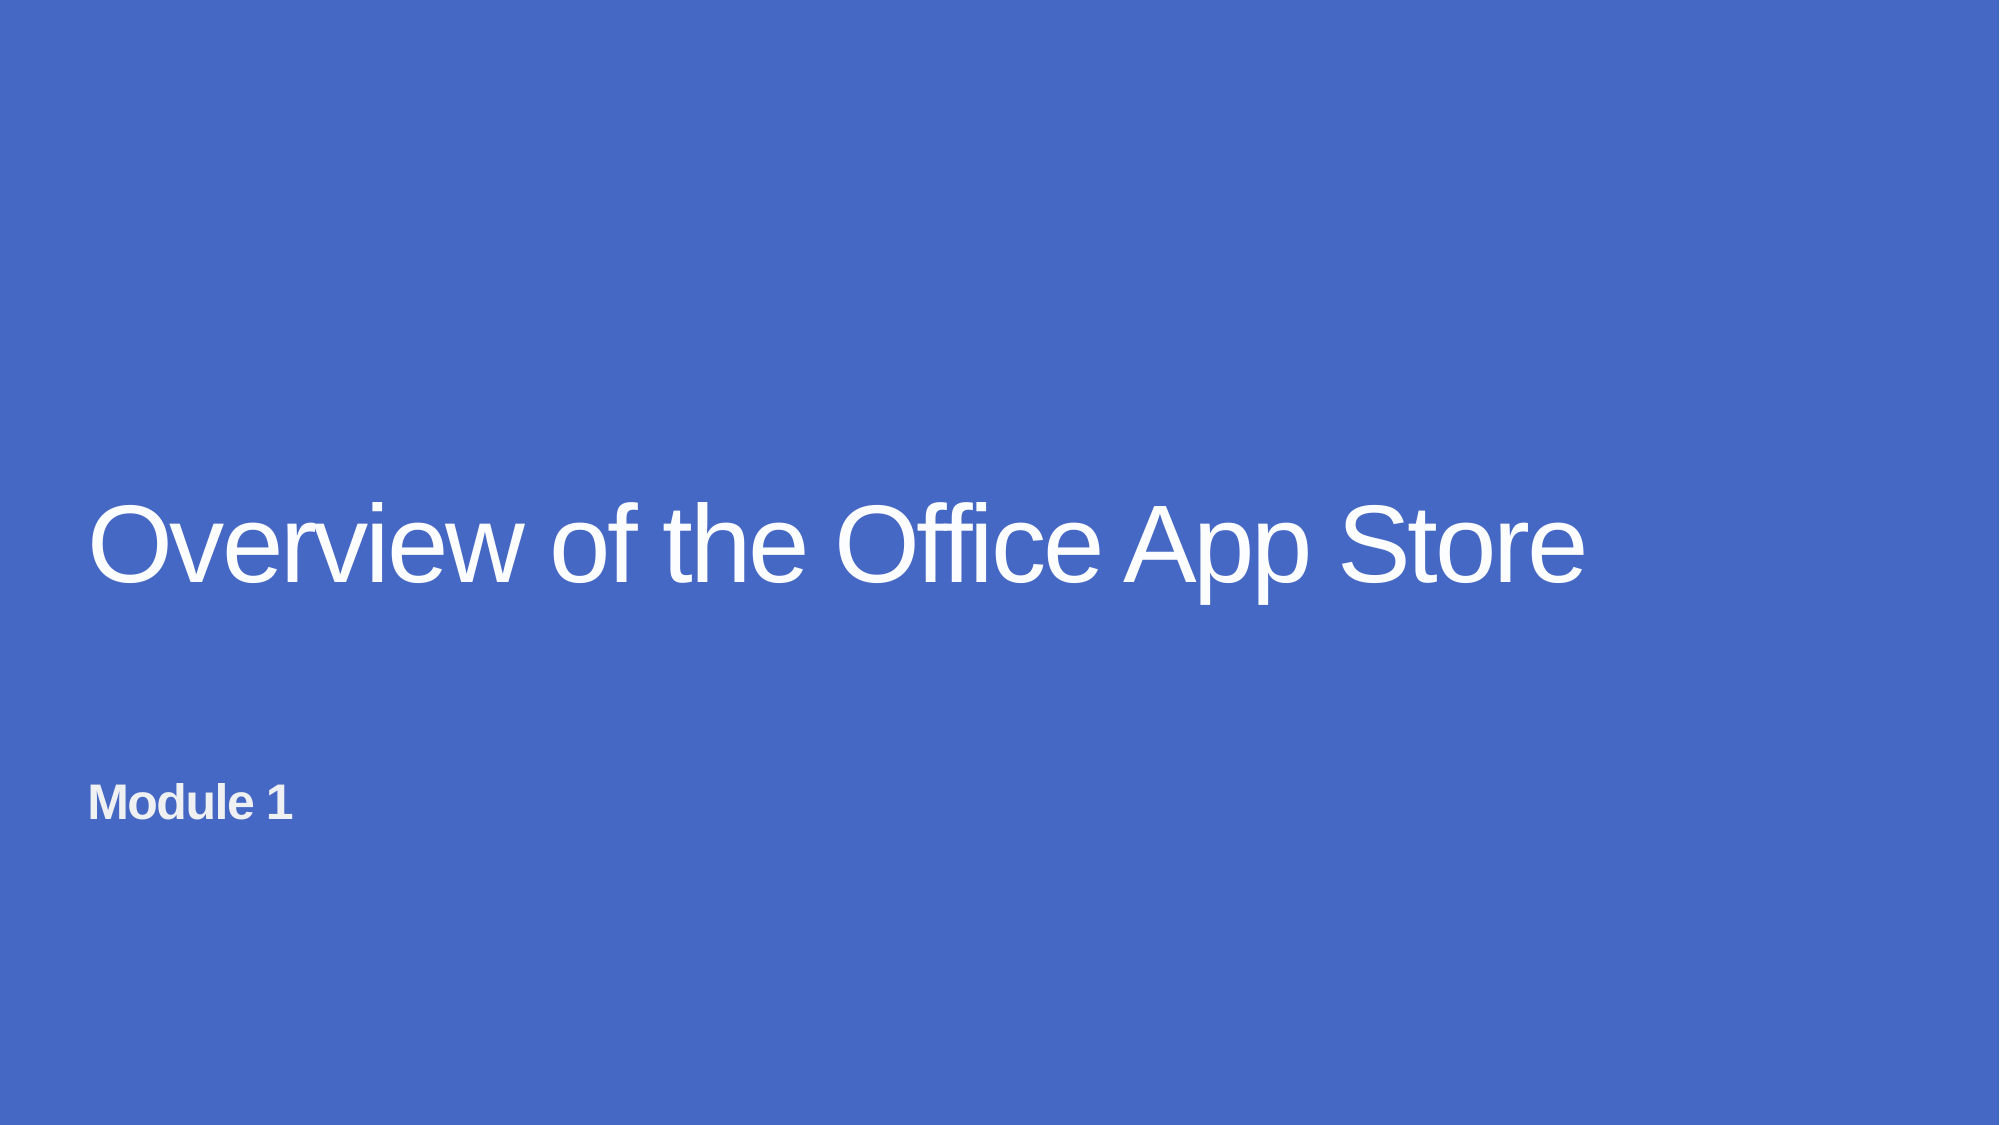

# Overview of the Office App Store
Module 1